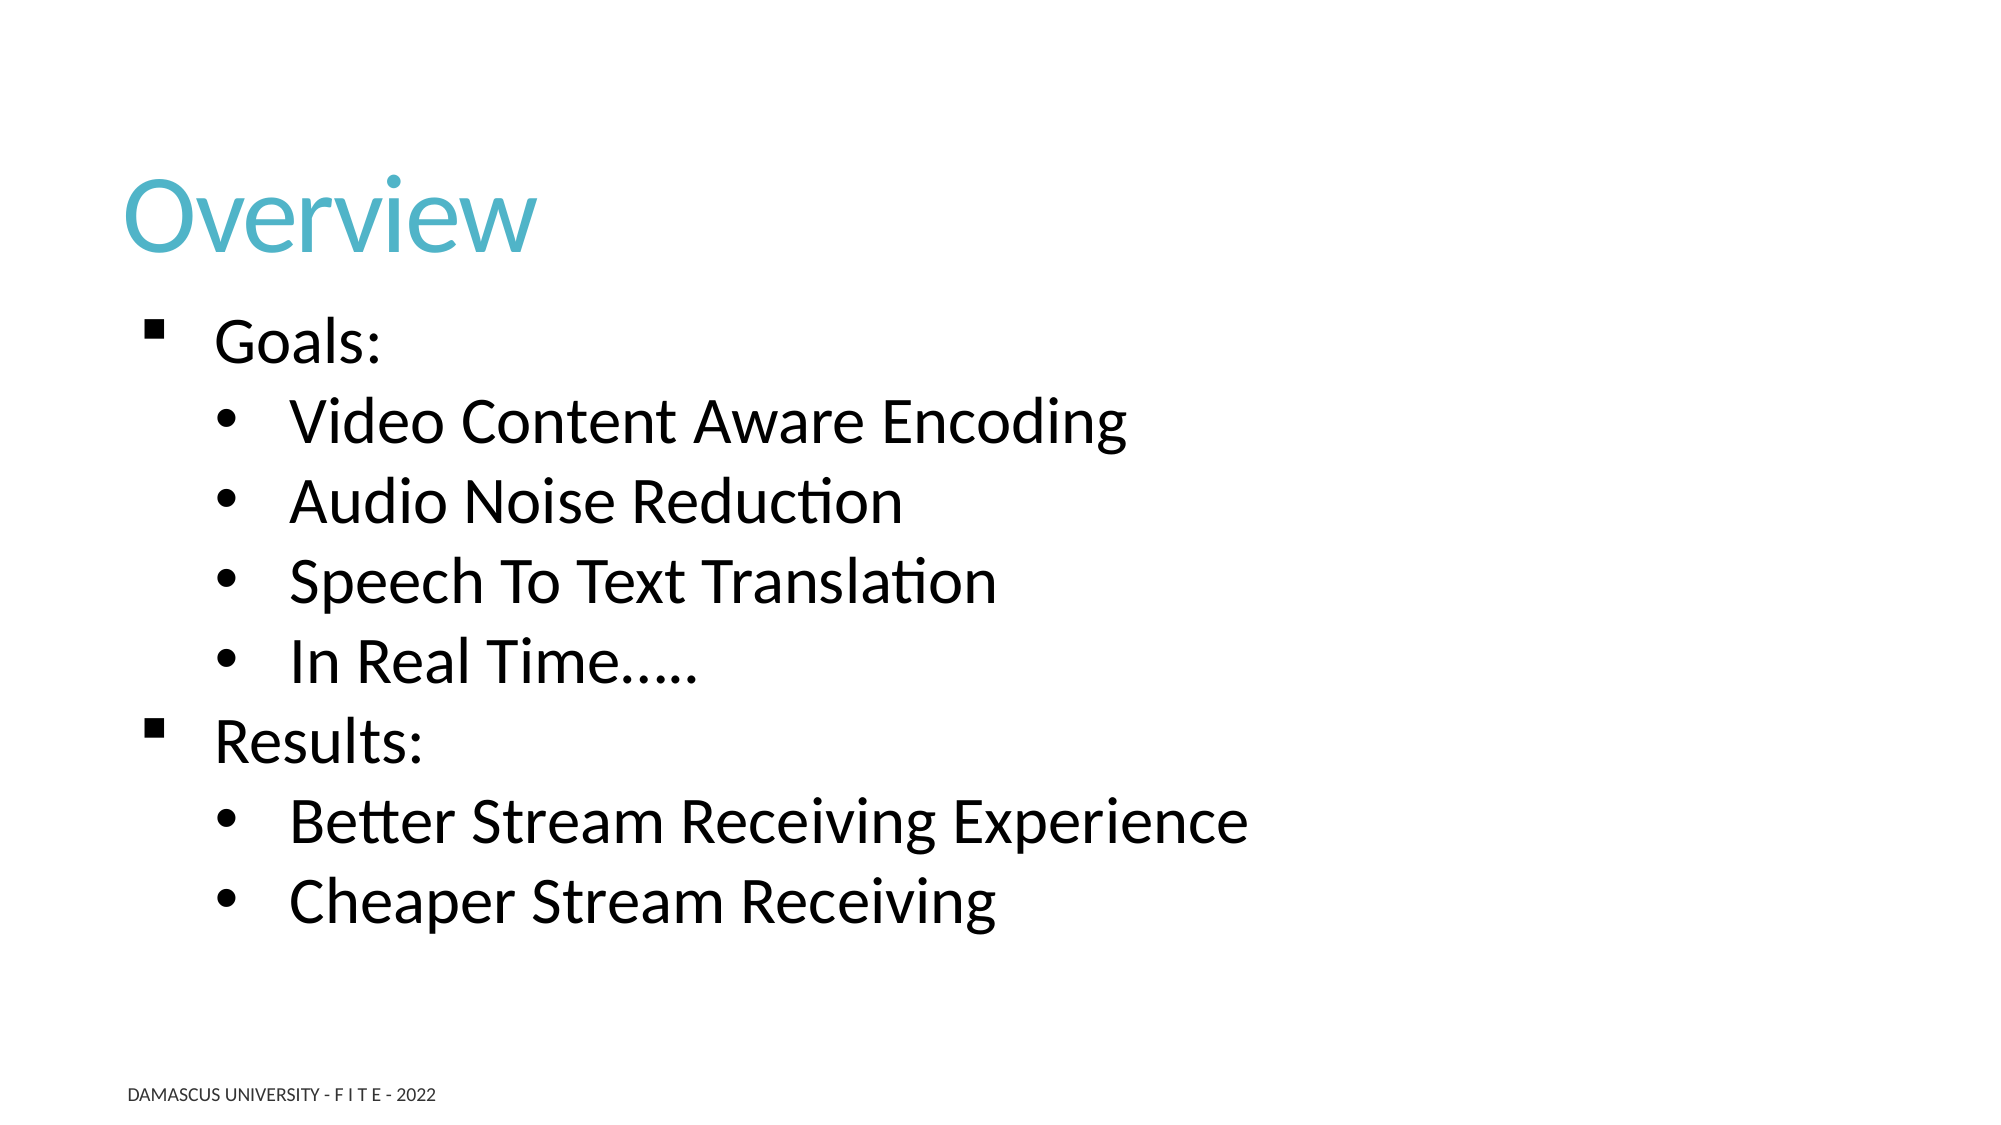

# Overview
Goals:
Video Content Aware Encoding
Audio Noise Reduction
Speech To Text Translation
In Real Time…..
Results:
Better Stream Receiving Experience
Cheaper Stream Receiving

Damascus University - F I T E - 2022